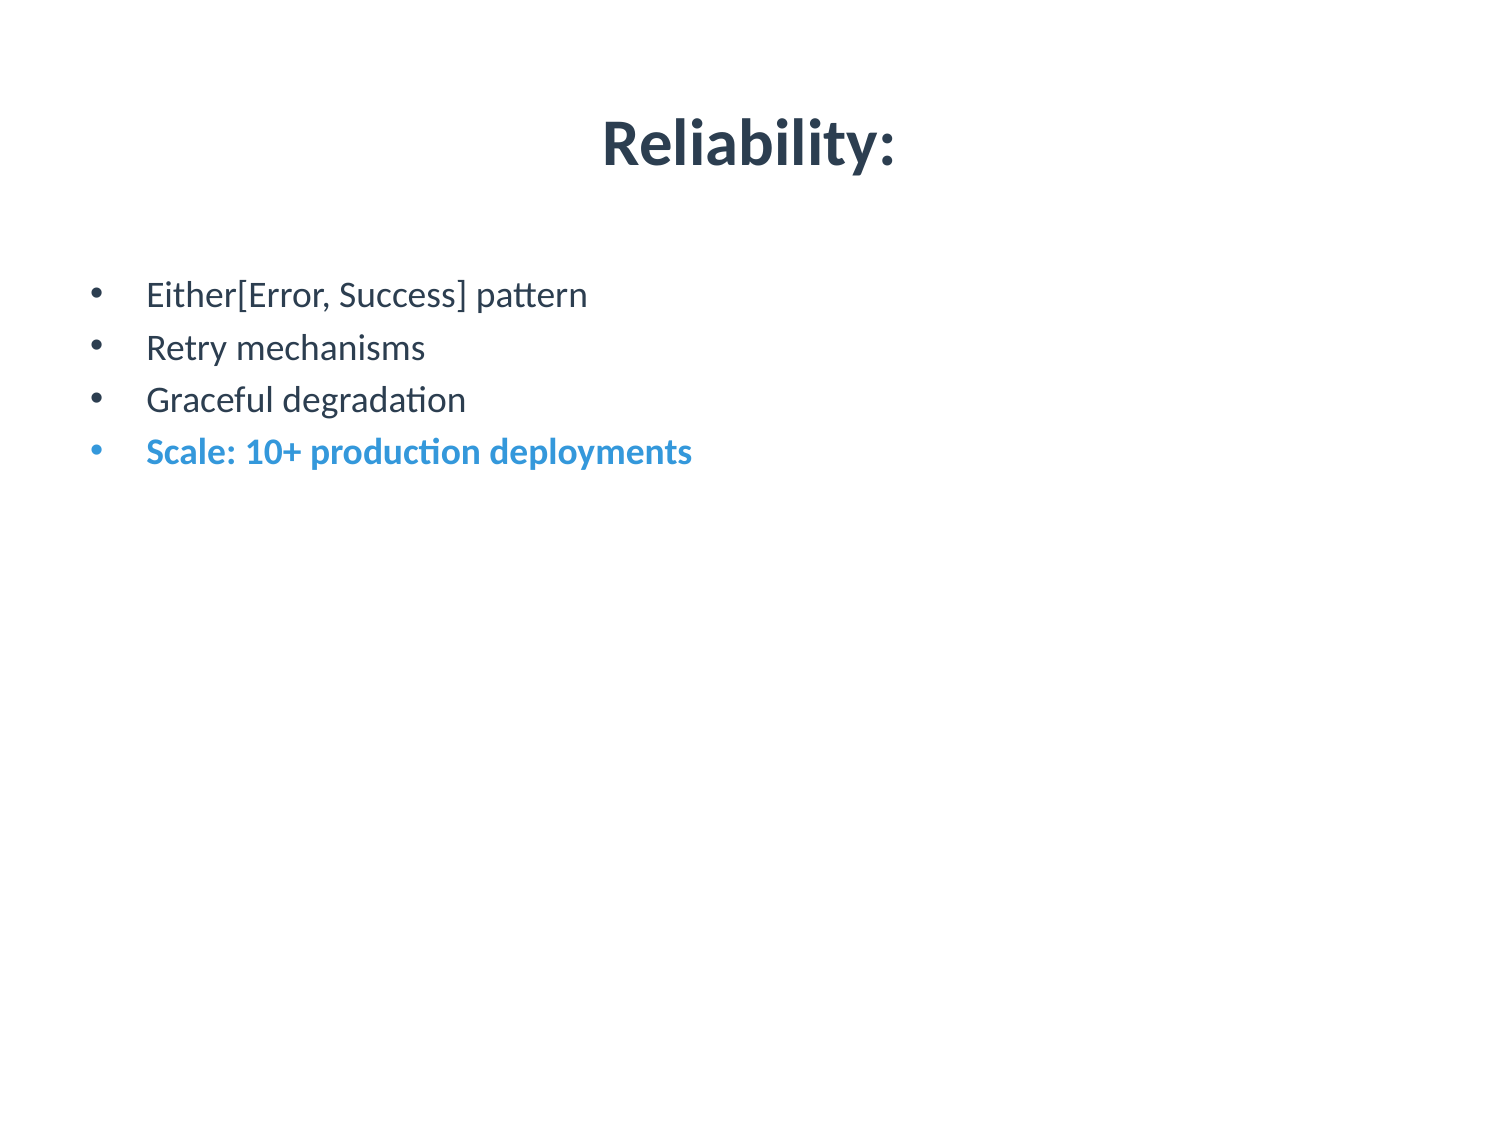

# Reliability:
Either[Error, Success] pattern
Retry mechanisms
Graceful degradation
Scale: 10+ production deployments